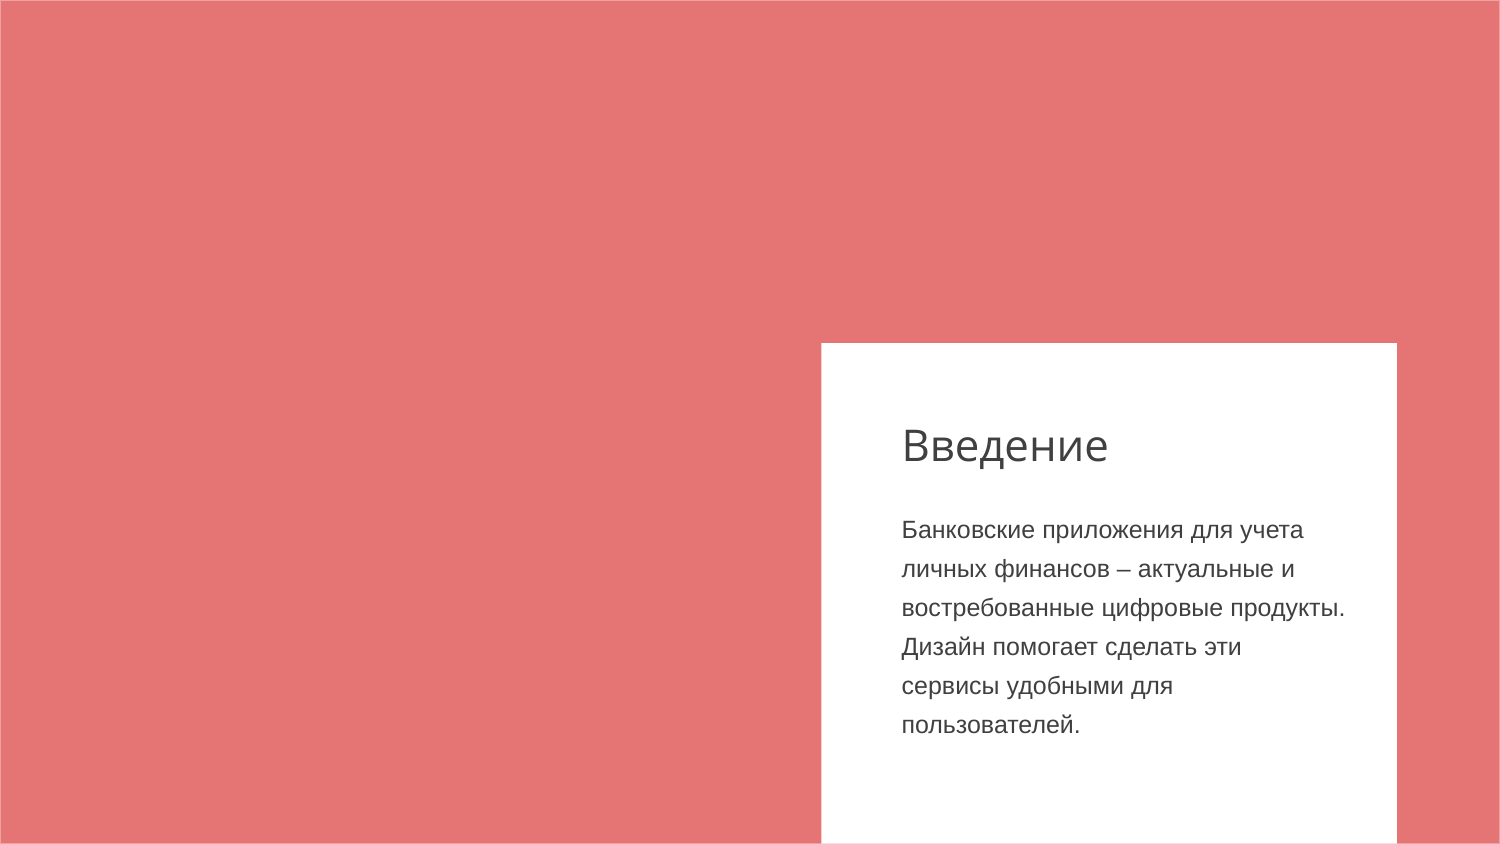

Введение
Банковские приложения для учета личных финансов – актуальные и востребованные цифровые продукты. Дизайн помогает сделать эти сервисы удобными для пользователей.